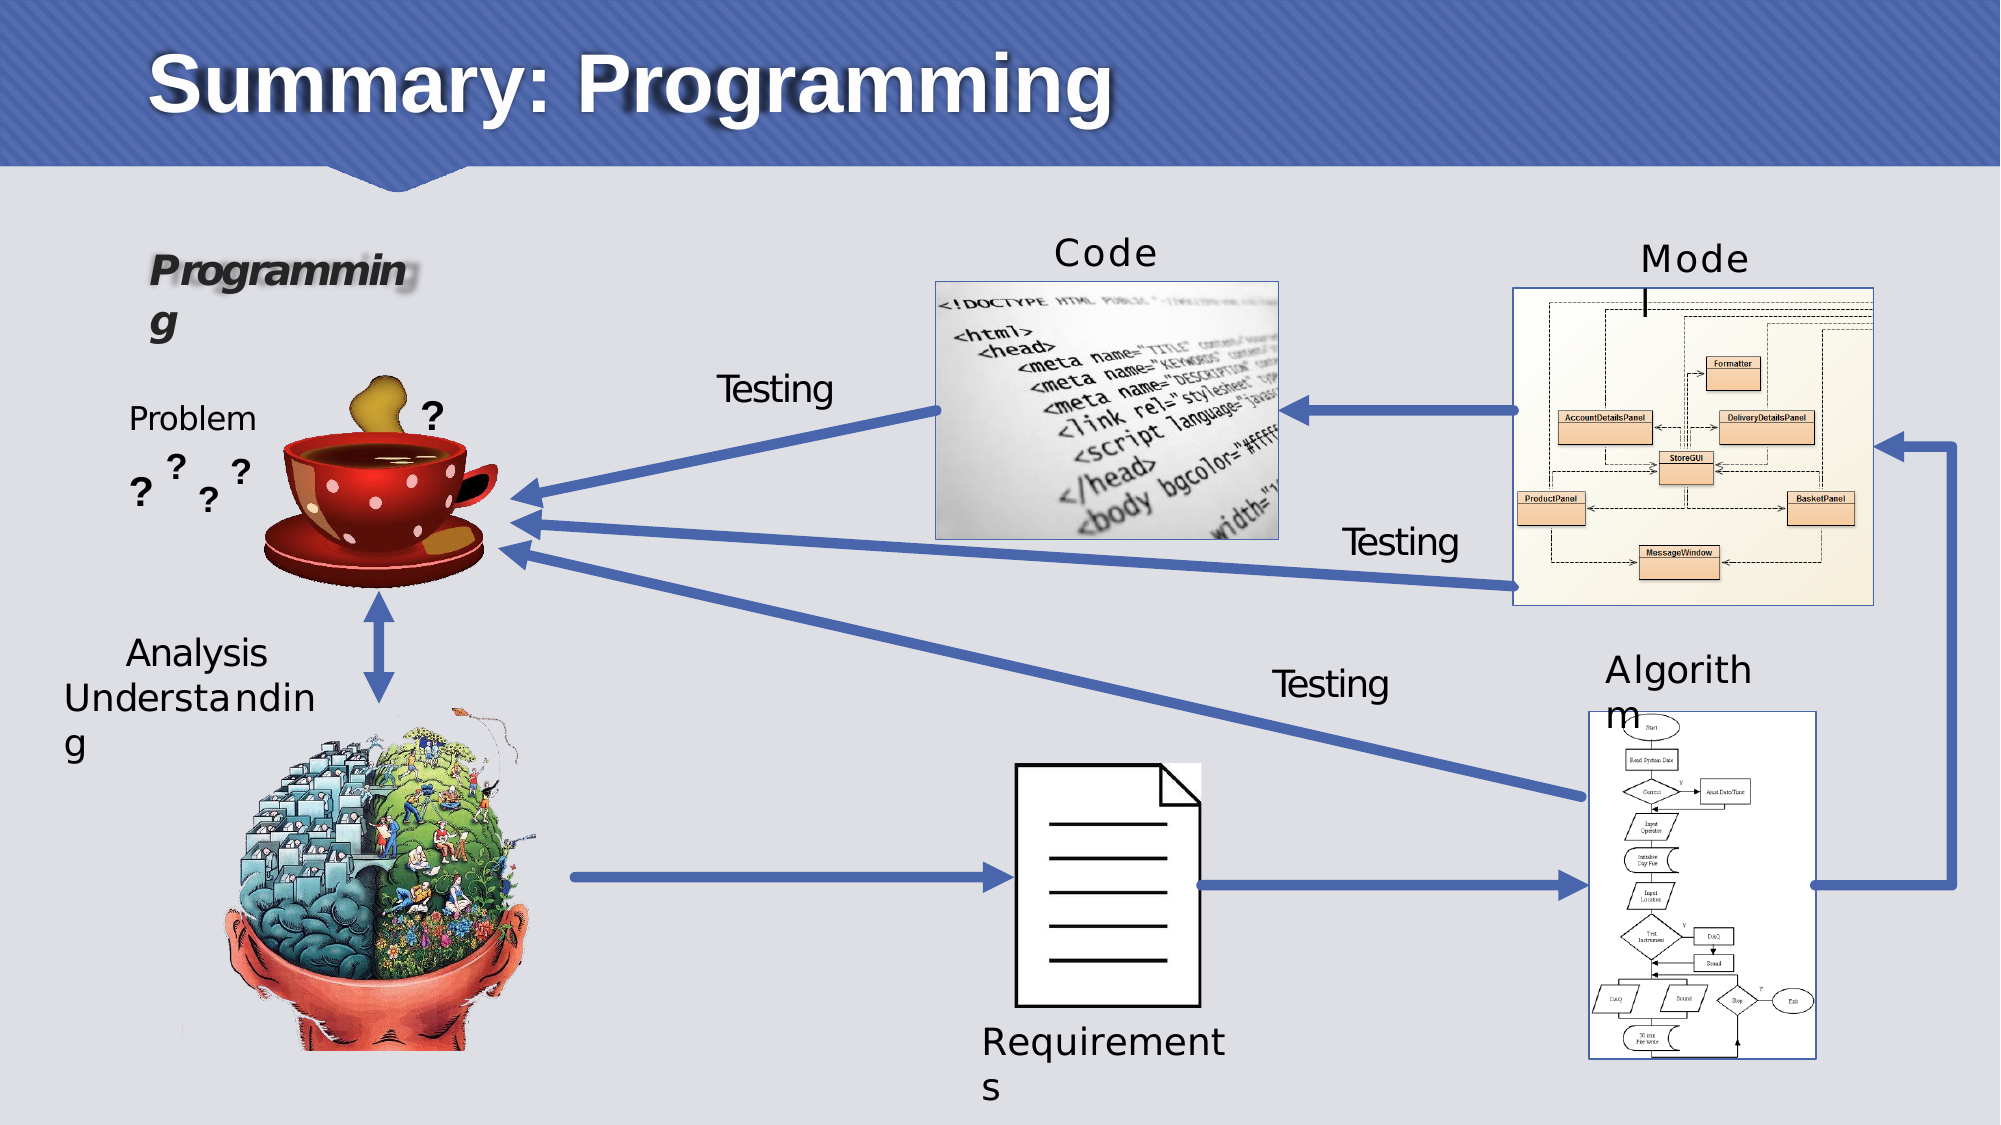

# Summary: Programming

Code
Model
Programming

Testing
Problem	? ? ? ?
?

Testing
Analysis  Understanding
Algorithm
Testing
Requirements